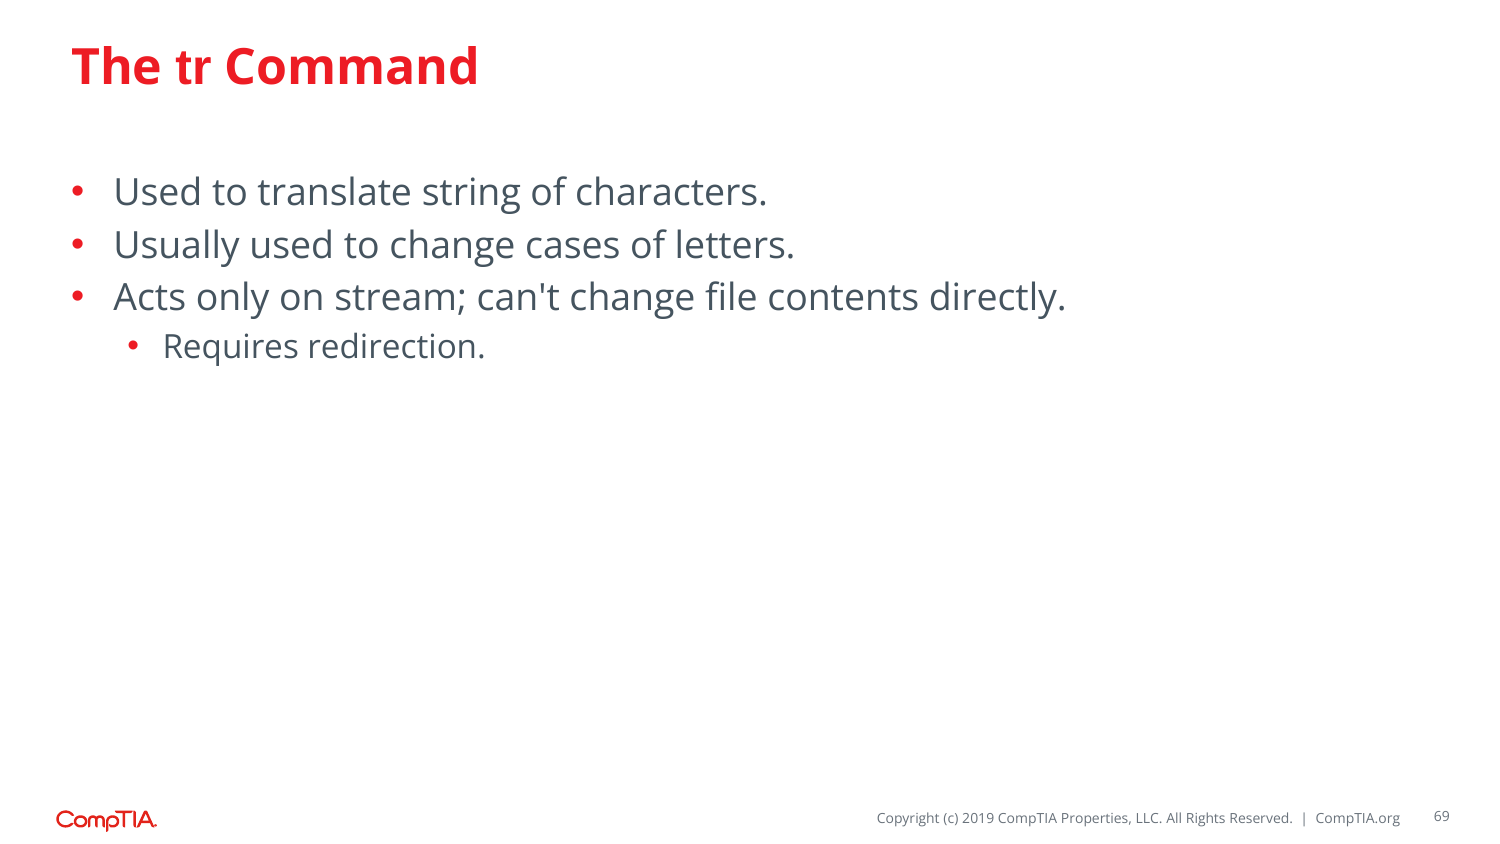

# The tr Command
Used to translate string of characters.
Usually used to change cases of letters.
Acts only on stream; can't change file contents directly.
Requires redirection.
69